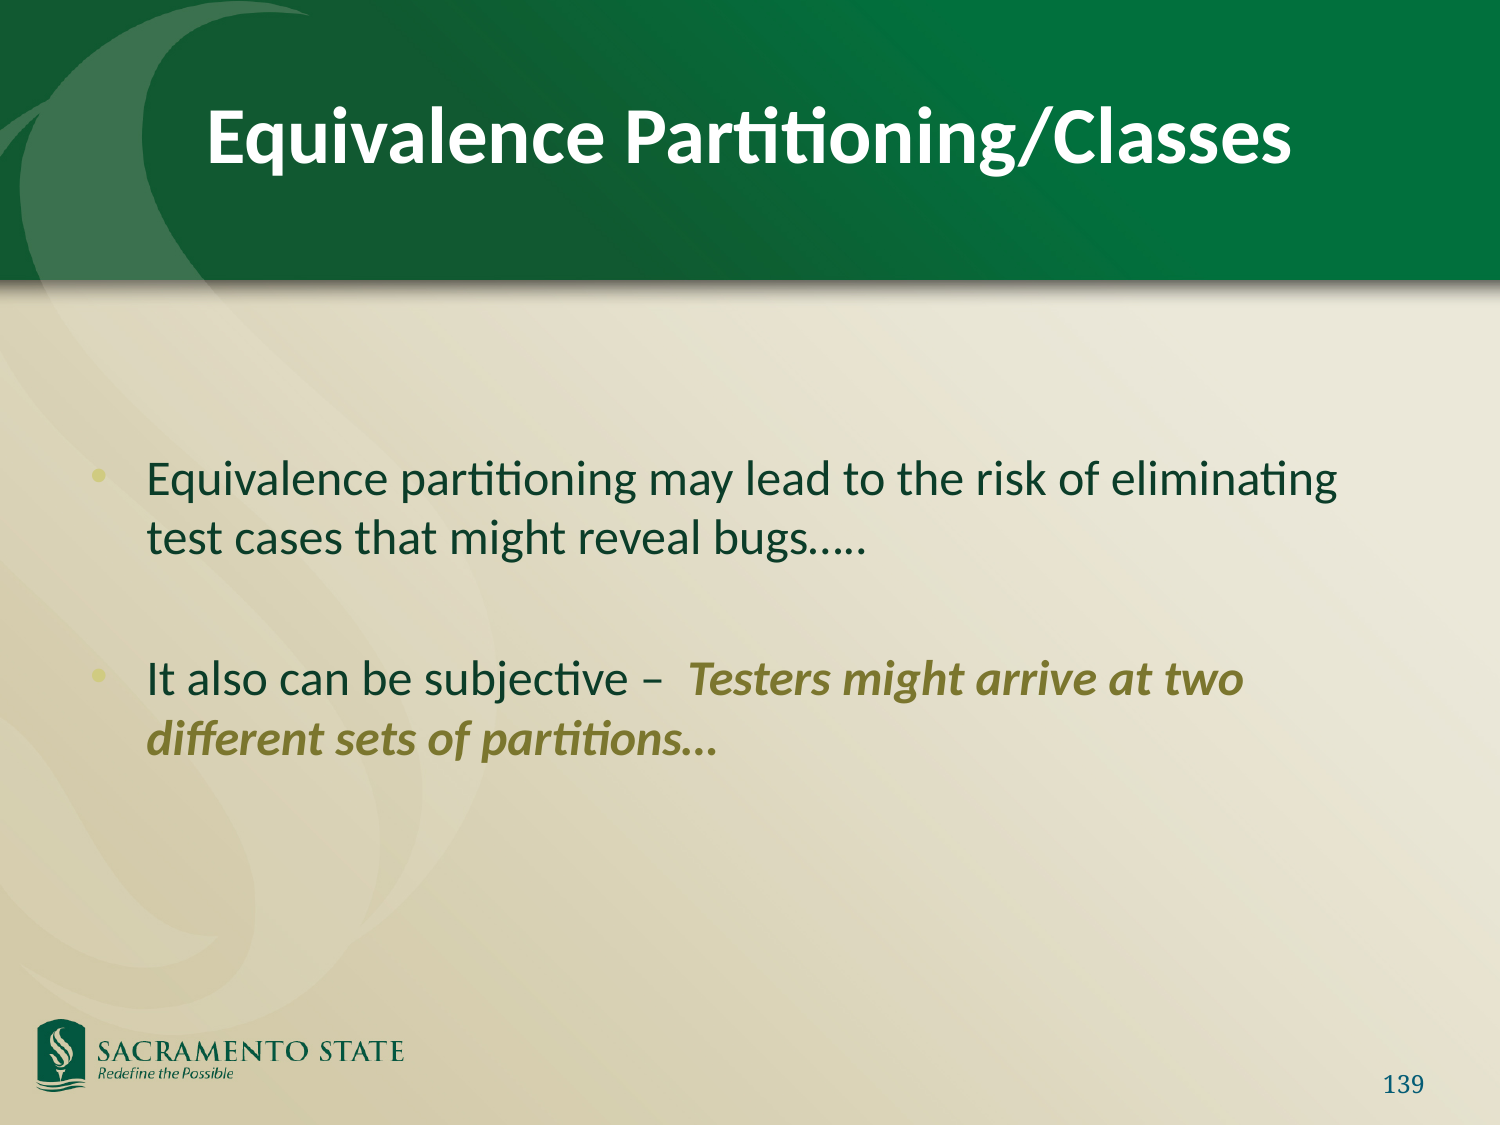

# Equivalence Partitioning/Classes
Equivalence partitioning may lead to the risk of eliminating test cases that might reveal bugs…..

It also can be subjective –  Testers might arrive at two different sets of partitions…
139